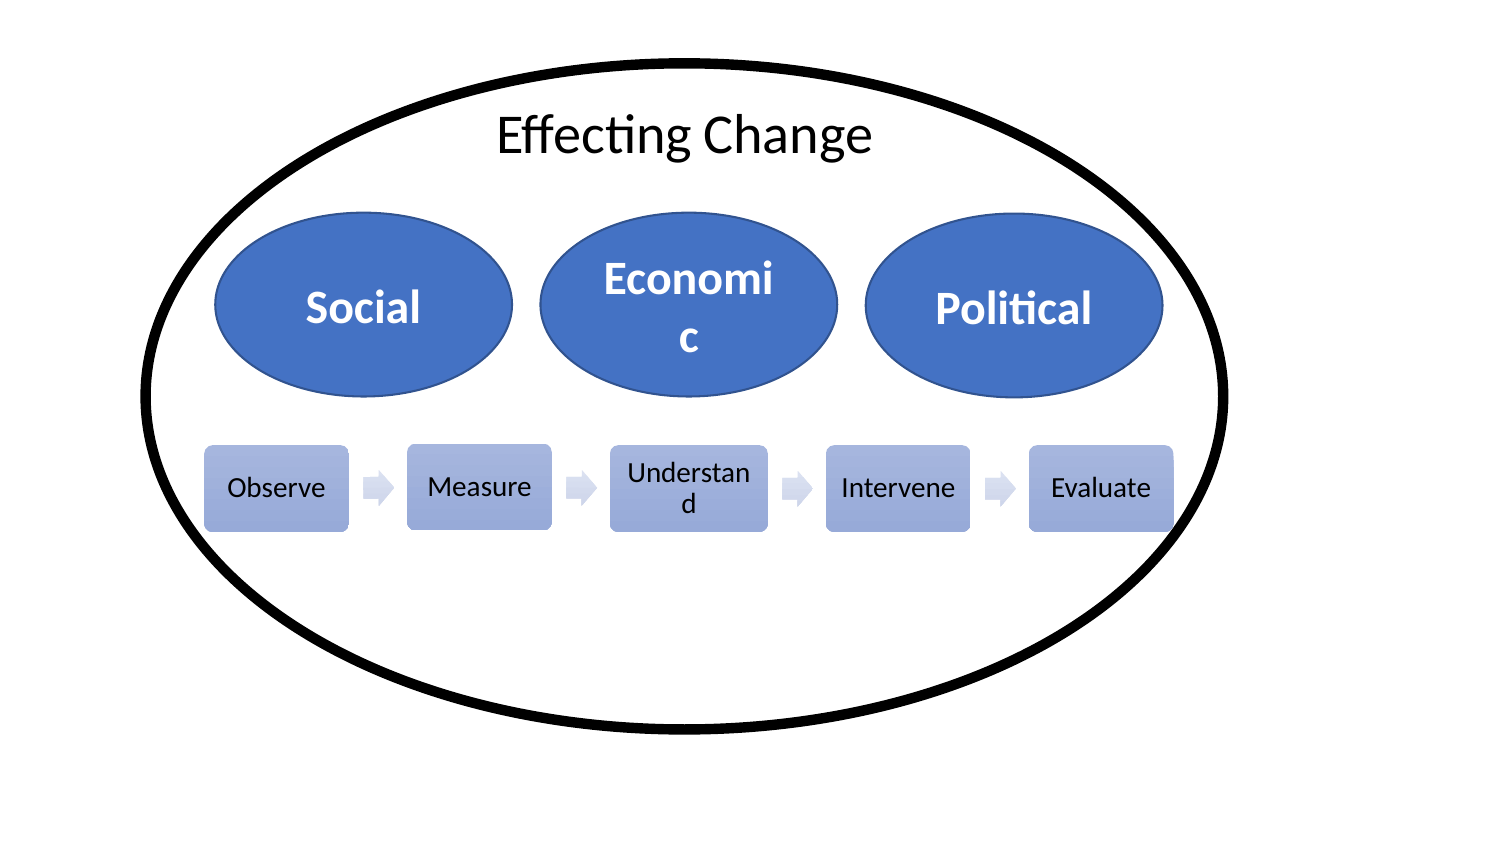

Effecting Change
Social
Economic
Political

Measure
Observe
Understand
Intervene
Evaluate